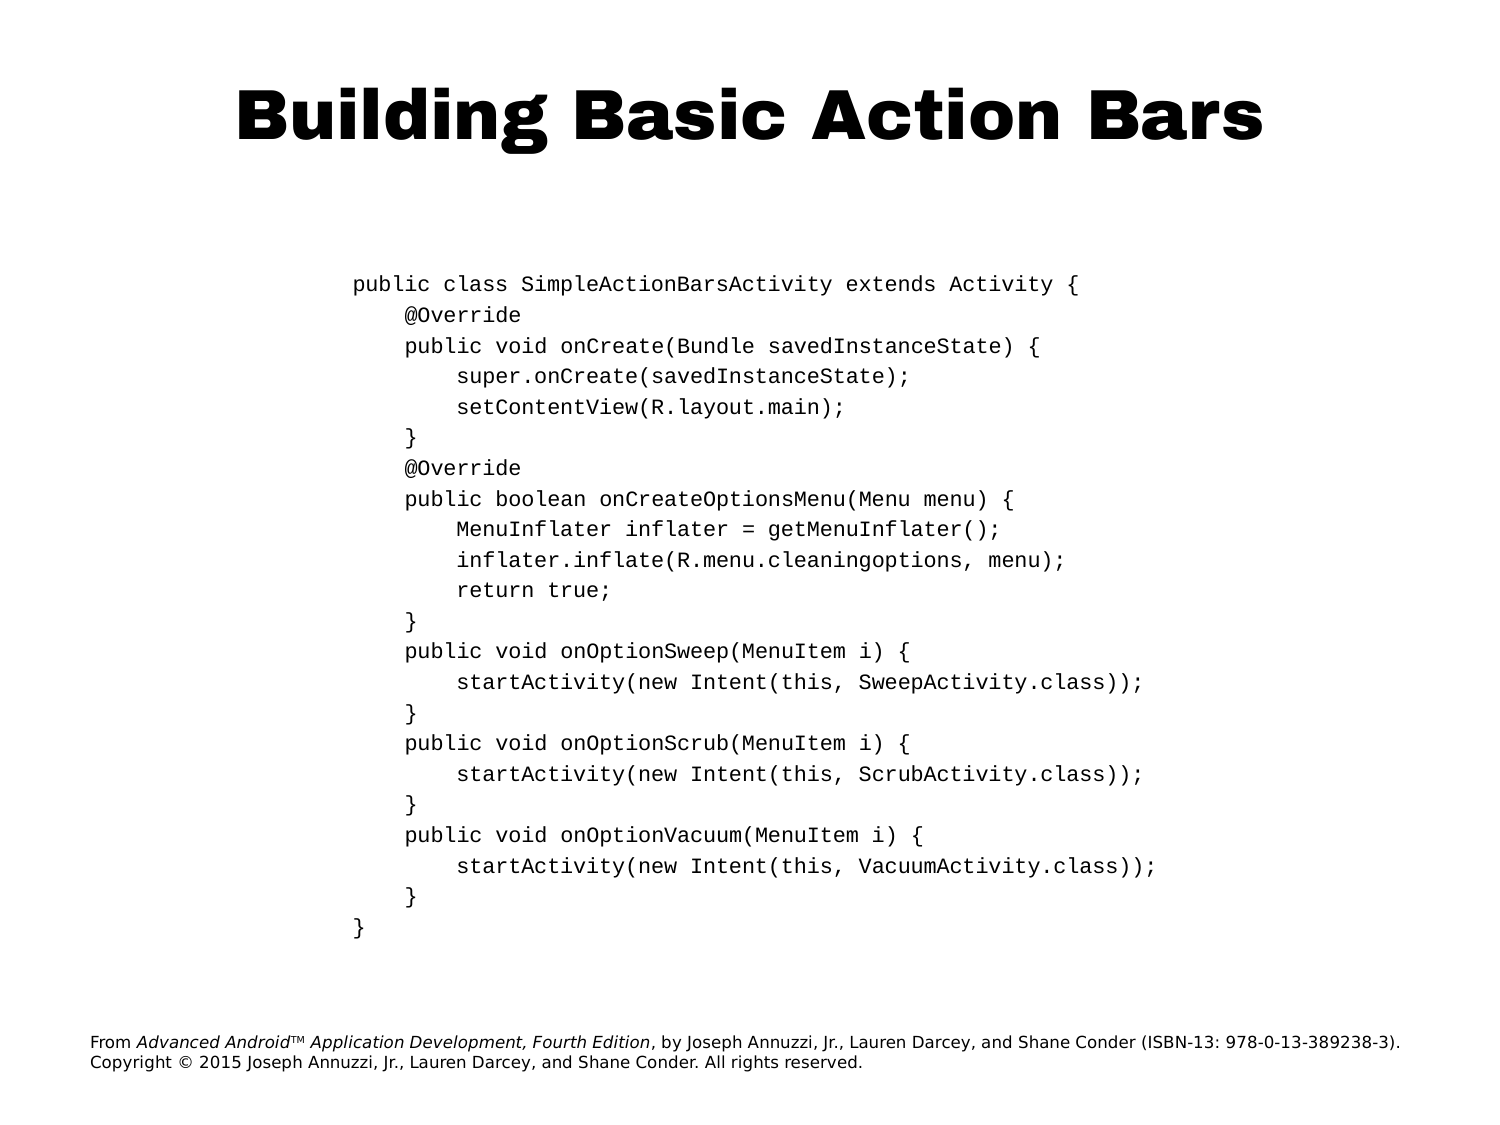

# Building Basic Action Bars
public class SimpleActionBarsActivity extends Activity {
    @Override
    public void onCreate(Bundle savedInstanceState) {
        super.onCreate(savedInstanceState);
        setContentView(R.layout.main);
    }
    @Override
    public boolean onCreateOptionsMenu(Menu menu) {
        MenuInflater inflater = getMenuInflater();
        inflater.inflate(R.menu.cleaningoptions, menu);
        return true;
    }
    public void onOptionSweep(MenuItem i) {
        startActivity(new Intent(this, SweepActivity.class));
    }
    public void onOptionScrub(MenuItem i) {
        startActivity(new Intent(this, ScrubActivity.class));
    }
    public void onOptionVacuum(MenuItem i) {
        startActivity(new Intent(this, VacuumActivity.class));
    }
}
From Advanced AndroidTM Application Development, Fourth Edition, by Joseph Annuzzi, Jr., Lauren Darcey, and Shane Conder (ISBN-13: 978-0-13-389238-3). Copyright © 2015 Joseph Annuzzi, Jr., Lauren Darcey, and Shane Conder. All rights reserved.